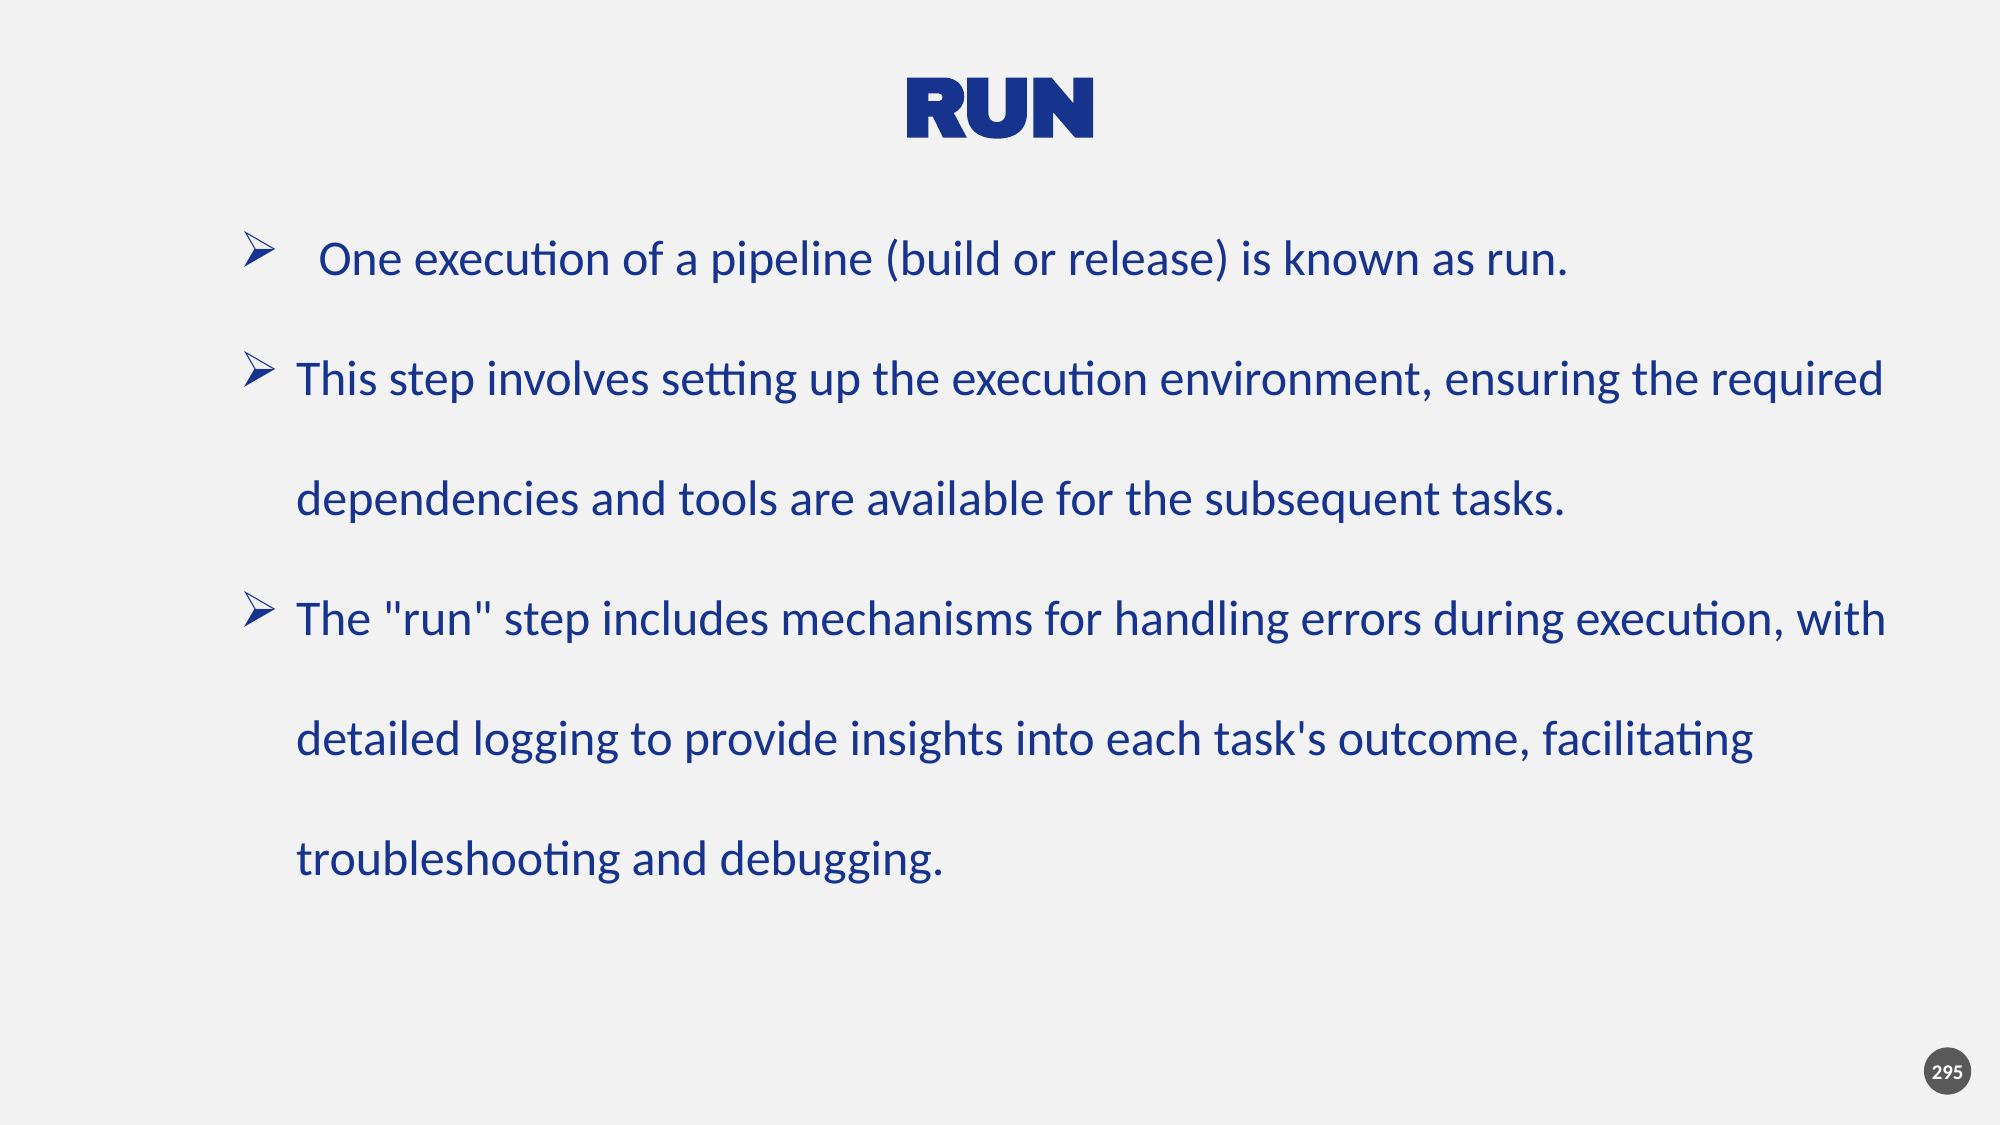

RUN
  One execution of a pipeline (build or release) is known as run.
This step involves setting up the execution environment, ensuring the required dependencies and tools are available for the subsequent tasks.
The "run" step includes mechanisms for handling errors during execution, with detailed logging to provide insights into each task's outcome, facilitating troubleshooting and debugging.
295